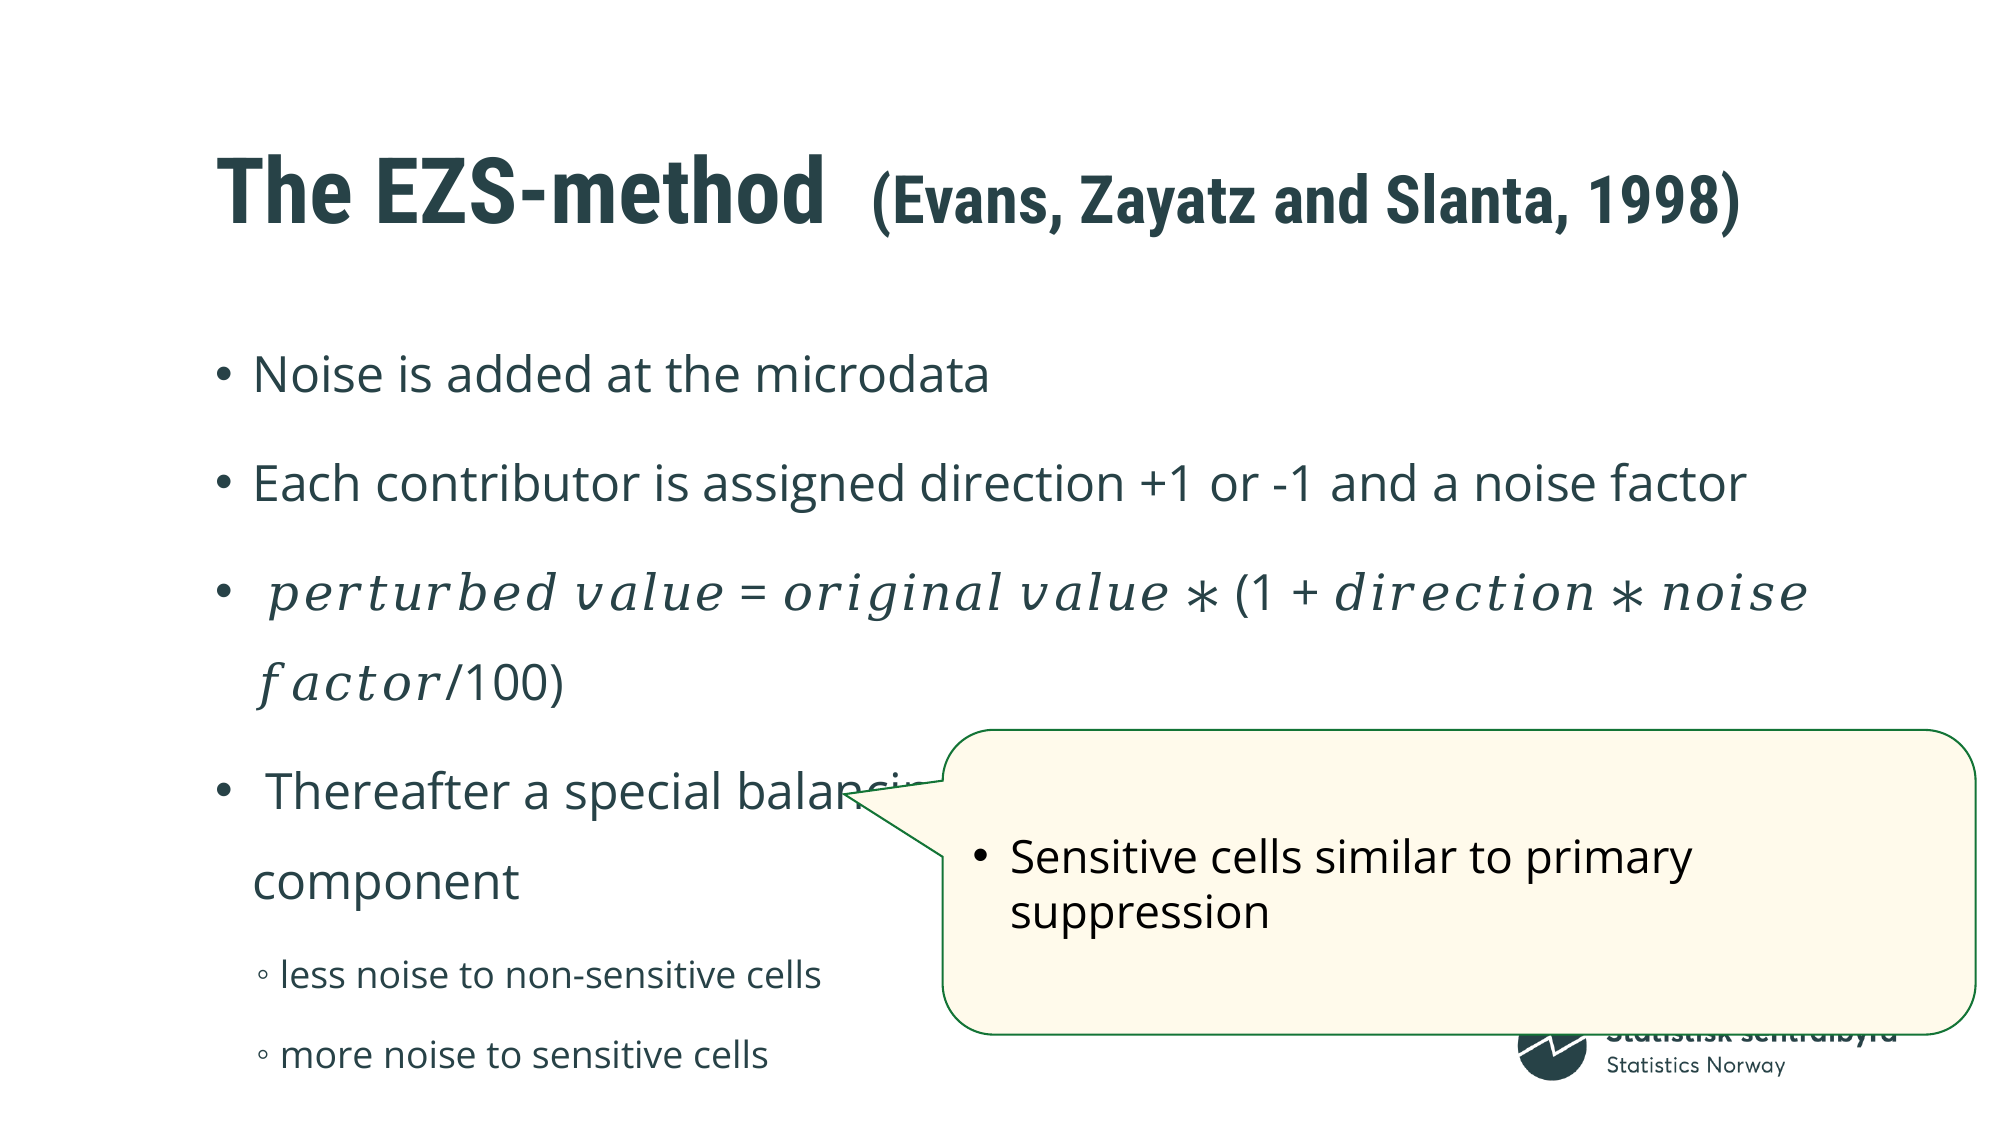

# The EZS-method  (Evans, Zayatz and Slanta, 1998)
Noise is added at the microdata
Each contributor is assigned direction +1 or -1 and a noise factor
 𝑝𝑒𝑟𝑡𝑢𝑟𝑏𝑒𝑑 𝑣𝑎𝑙𝑢𝑒 = 𝑜𝑟𝑖𝑔𝑖𝑛𝑎𝑙 𝑣𝑎𝑙𝑢𝑒 ∗ (1 + 𝑑𝑖𝑟𝑒𝑐𝑡𝑖𝑜𝑛 ∗ 𝑛𝑜𝑖𝑠𝑒 𝑓𝑎𝑐𝑡𝑜𝑟/100)
 Thereafter a special balancing procedure for the 𝑑𝑖𝑟𝑒𝑐𝑡𝑖𝑜𝑛 component
less noise to non-sensitive cells
more noise to sensitive cells
ADD REFERENCE
Sensitive cells similar to primary suppression